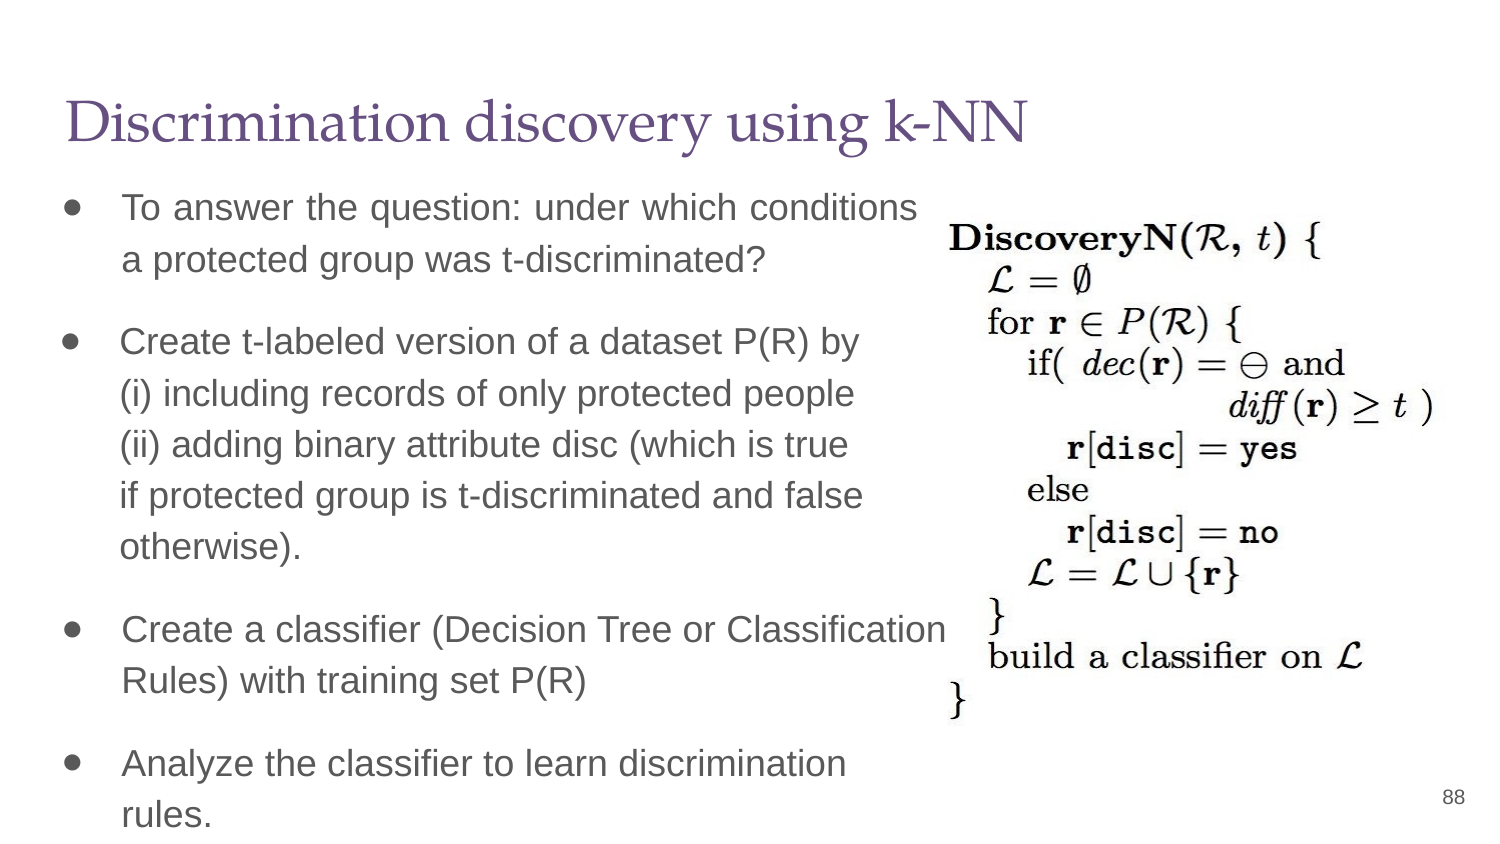

# Discrimination discovery using k-NN
To answer the question: under which conditions a protected group was t-discriminated?
Create t-labeled version of a dataset P(R) by      (i) including records of only protected people      (ii) adding binary attribute disc (which is true         if protected group is t-discriminated and false otherwise).
Create a classifier (Decision Tree or Classification Rules) with training set P(R)
Analyze the classifier to learn discrimination rules.

88